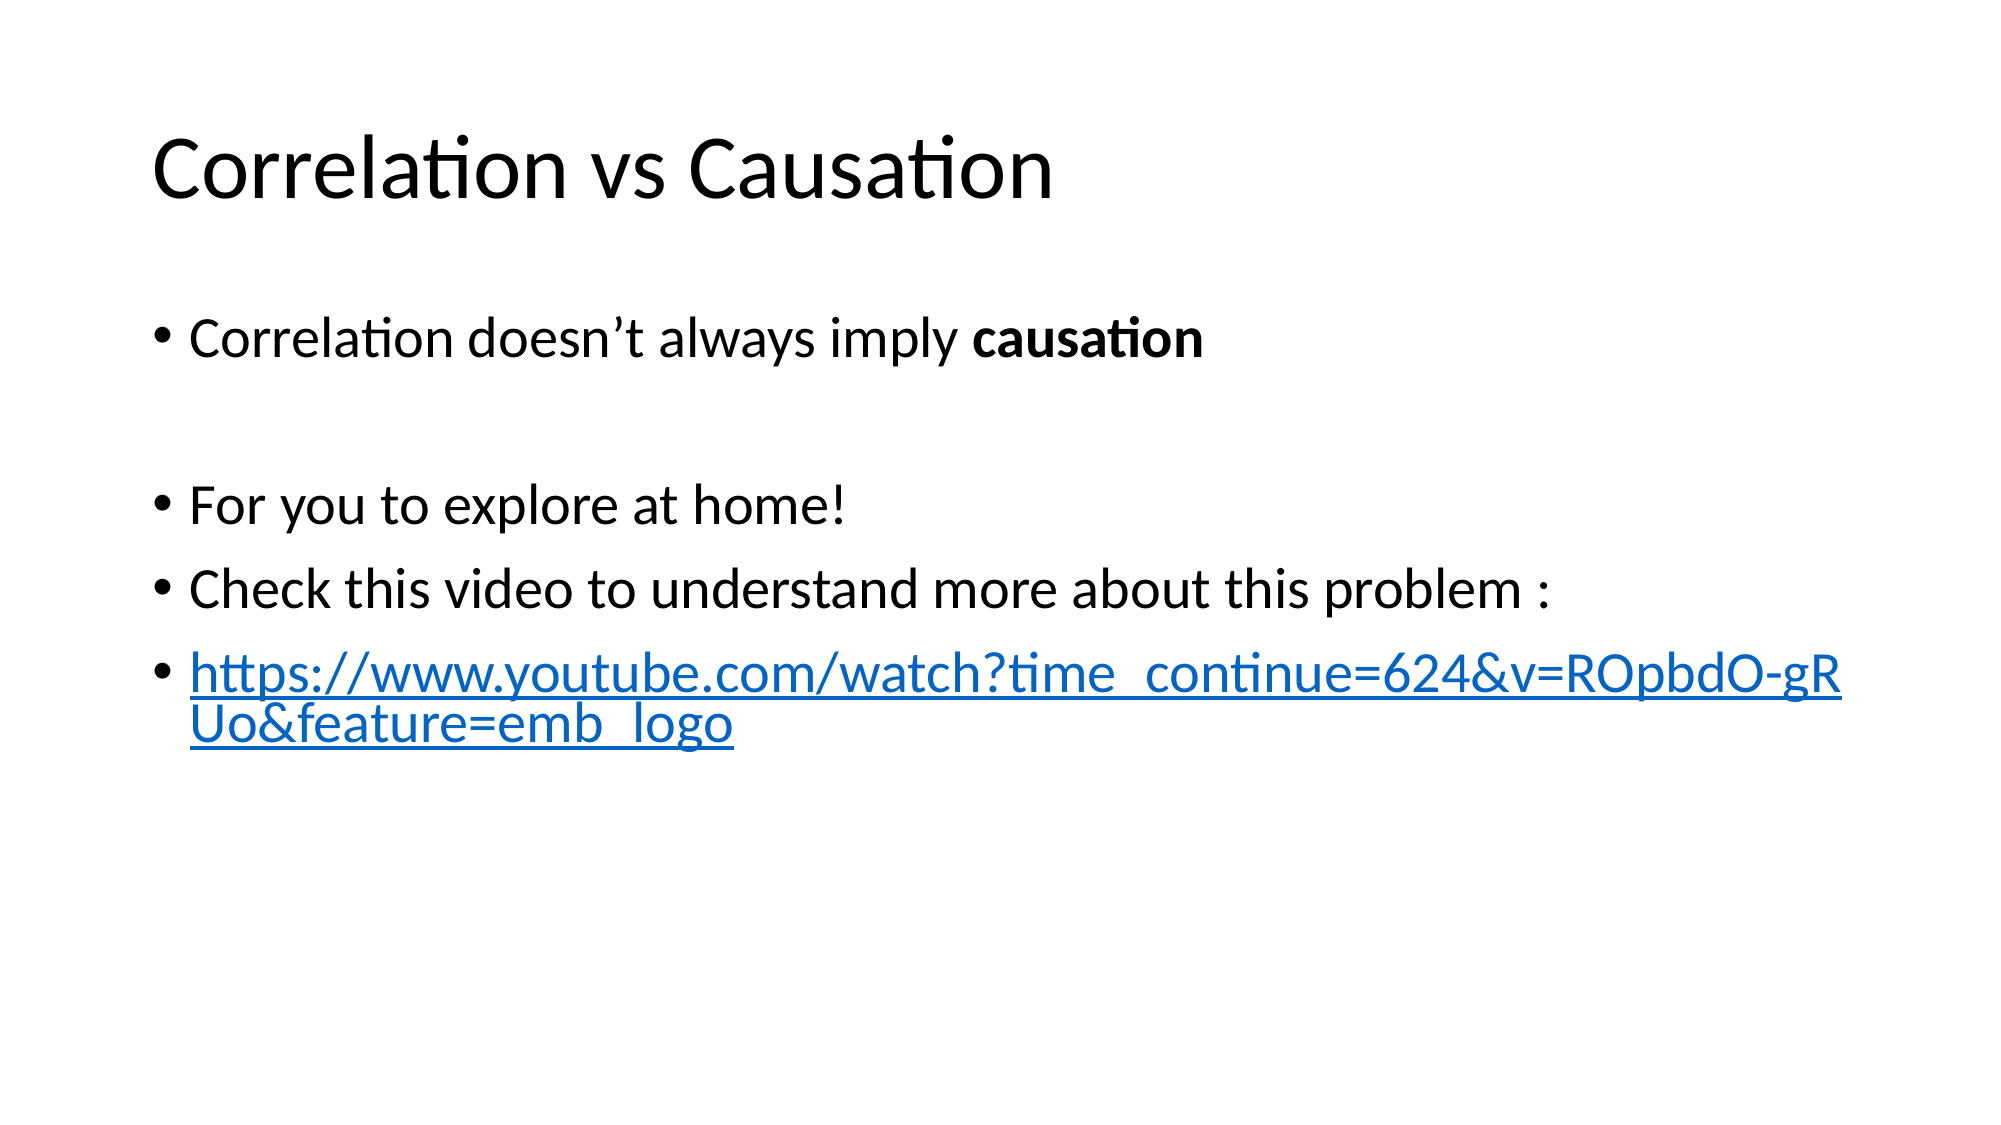

# Correlation vs Causation
Correlation doesn’t always imply causation

For you to explore at home!
Check this video to understand more about this problem :
https://www.youtube.com/watch?time_continue=624&v=ROpbdO-gRUo&feature=emb_logo